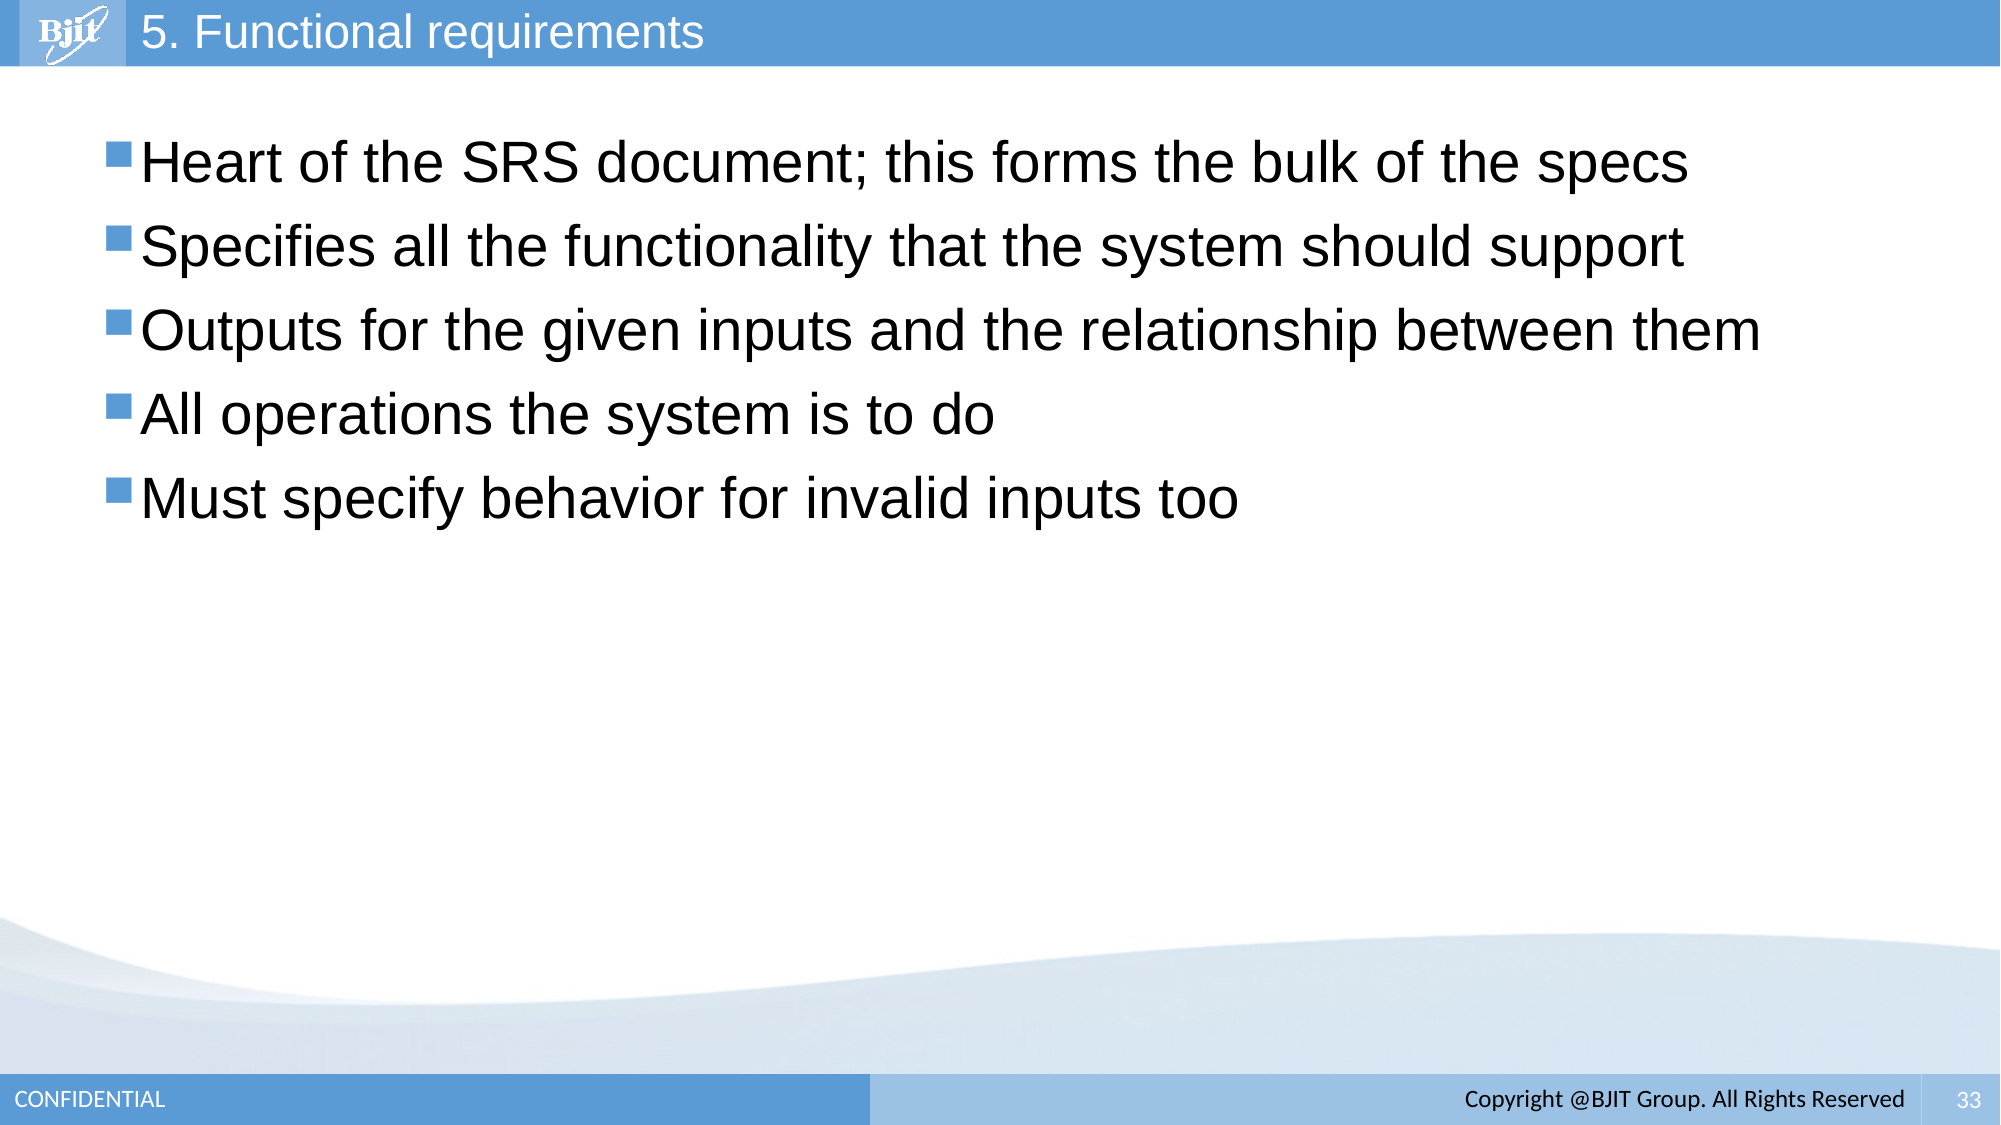

# 5. Functional requirements
Heart of the SRS document; this forms the bulk of the specs
Specifies all the functionality that the system should support
Outputs for the given inputs and the relationship between them
All operations the system is to do
Must specify behavior for invalid inputs too